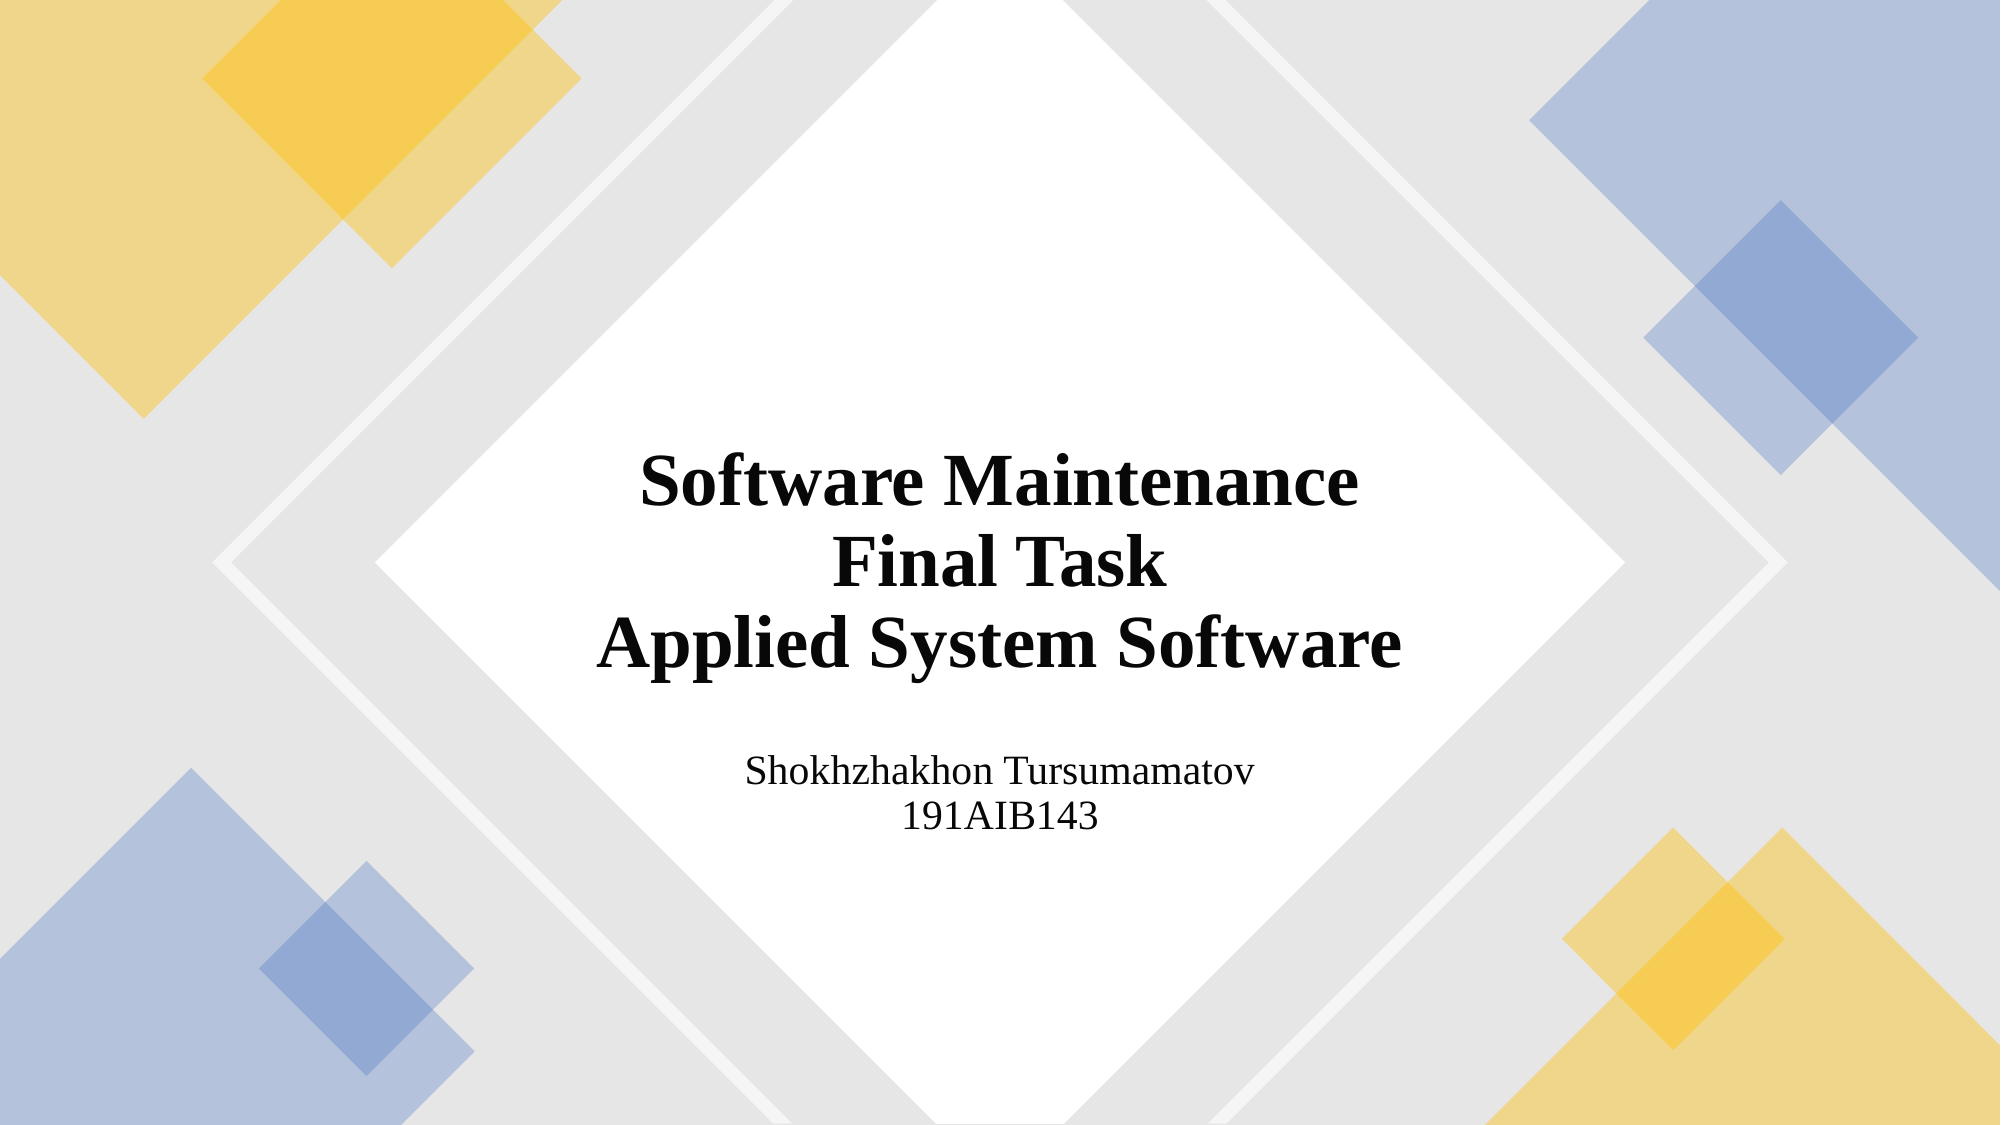

# Software Maintenance Final Task Applied System Software
Shokhzhakhon Tursumamatov 191AIB143